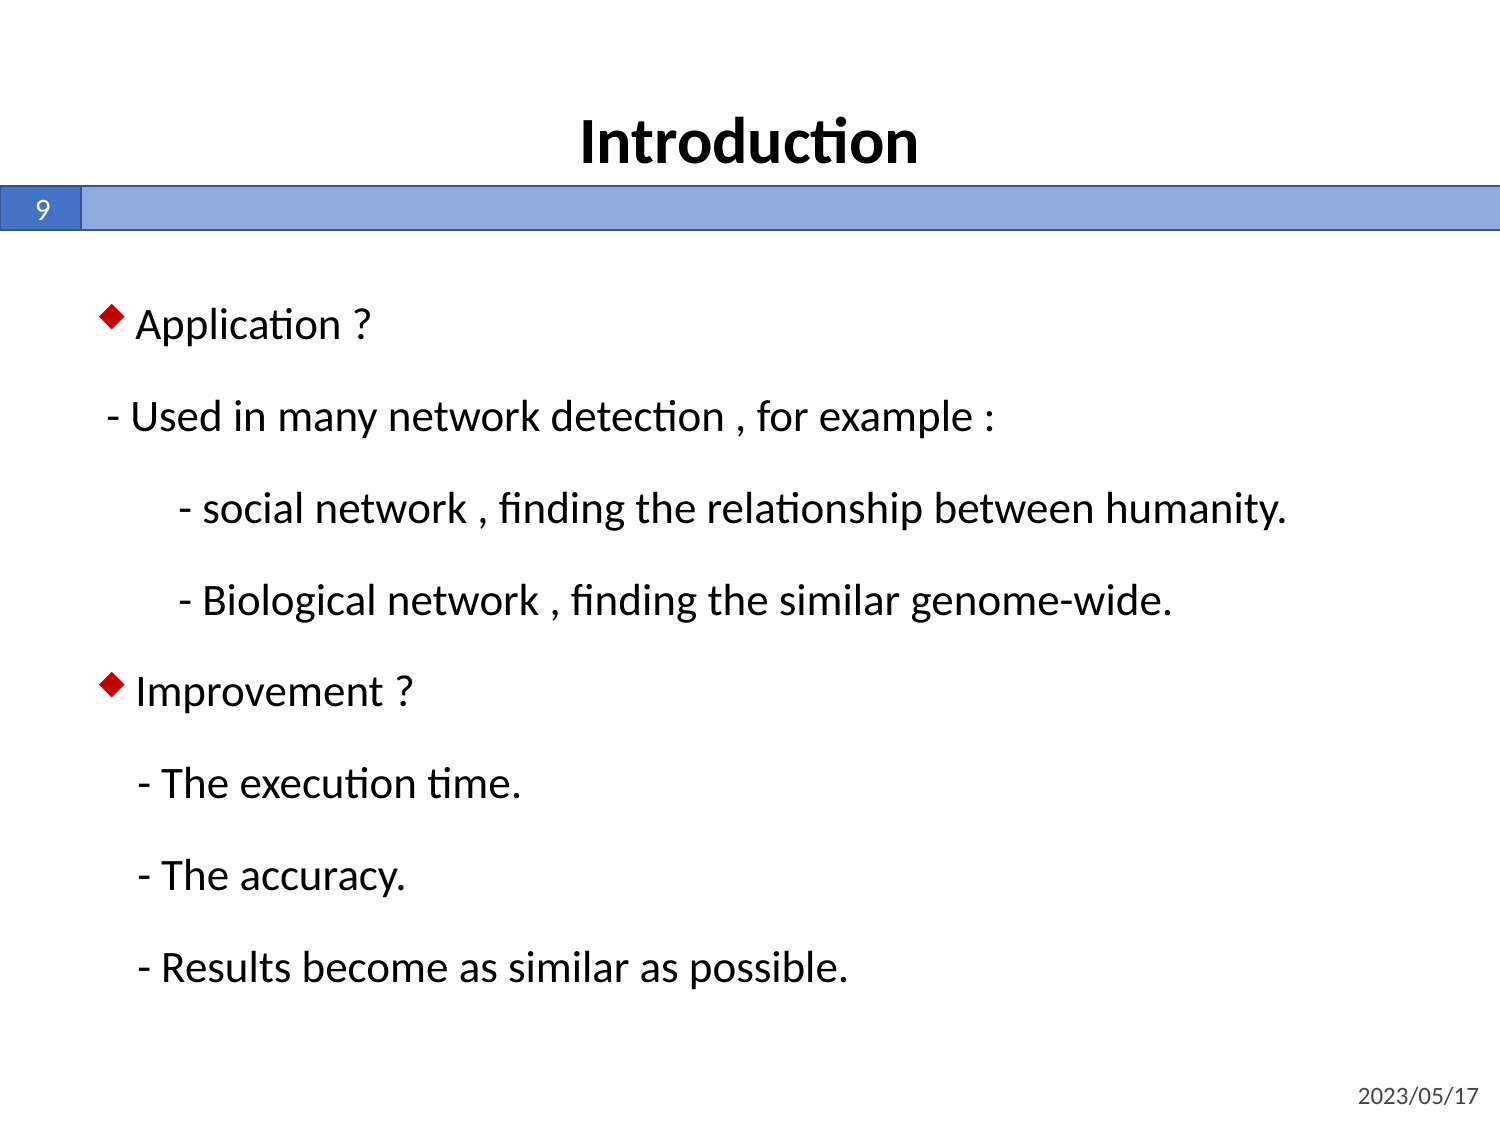

Introduction
9

Application ?
 - Used in many network detection , for example :
        - social network , finding the relationship between humanity.
        - Biological network , finding the similar genome-wide.
Improvement ?
    - The execution time.
    - The accuracy.
    - Results become as similar as possible.
2023/05/17